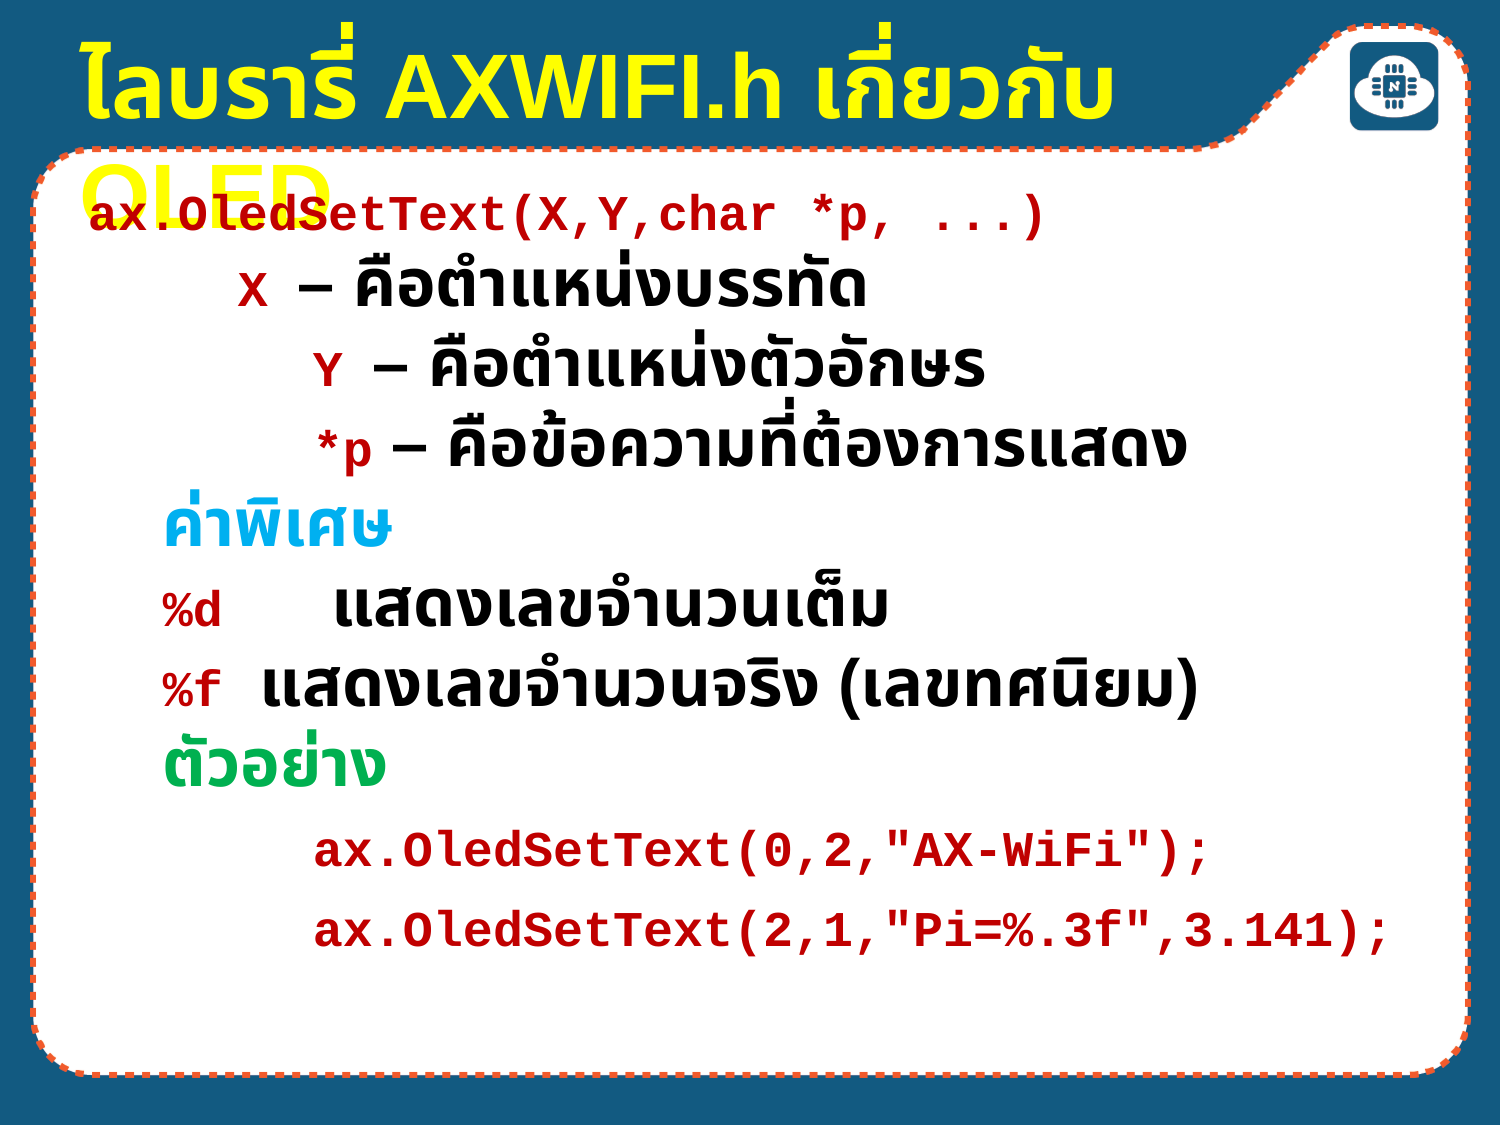

ไลบรารี่ AXWIFI.h เกี่ยวกับ OLED
ax.OledSetText(X,Y,char *p, ...)
	X – คือตำแหน่งบรรทัด
	Y – คือตำแหน่งตัวอักษร
	*p – คือข้อความที่ต้องการแสดง
ค่าพิเศษ
%d	 แสดงเลขจำนวนเต็ม
%f  แสดงเลขจำนวนจริง (เลขทศนิยม)
ตัวอย่าง
	ax.OledSetText(0,2,"AX-WiFi");
	ax.OledSetText(2,1,"Pi=%.3f",3.141);